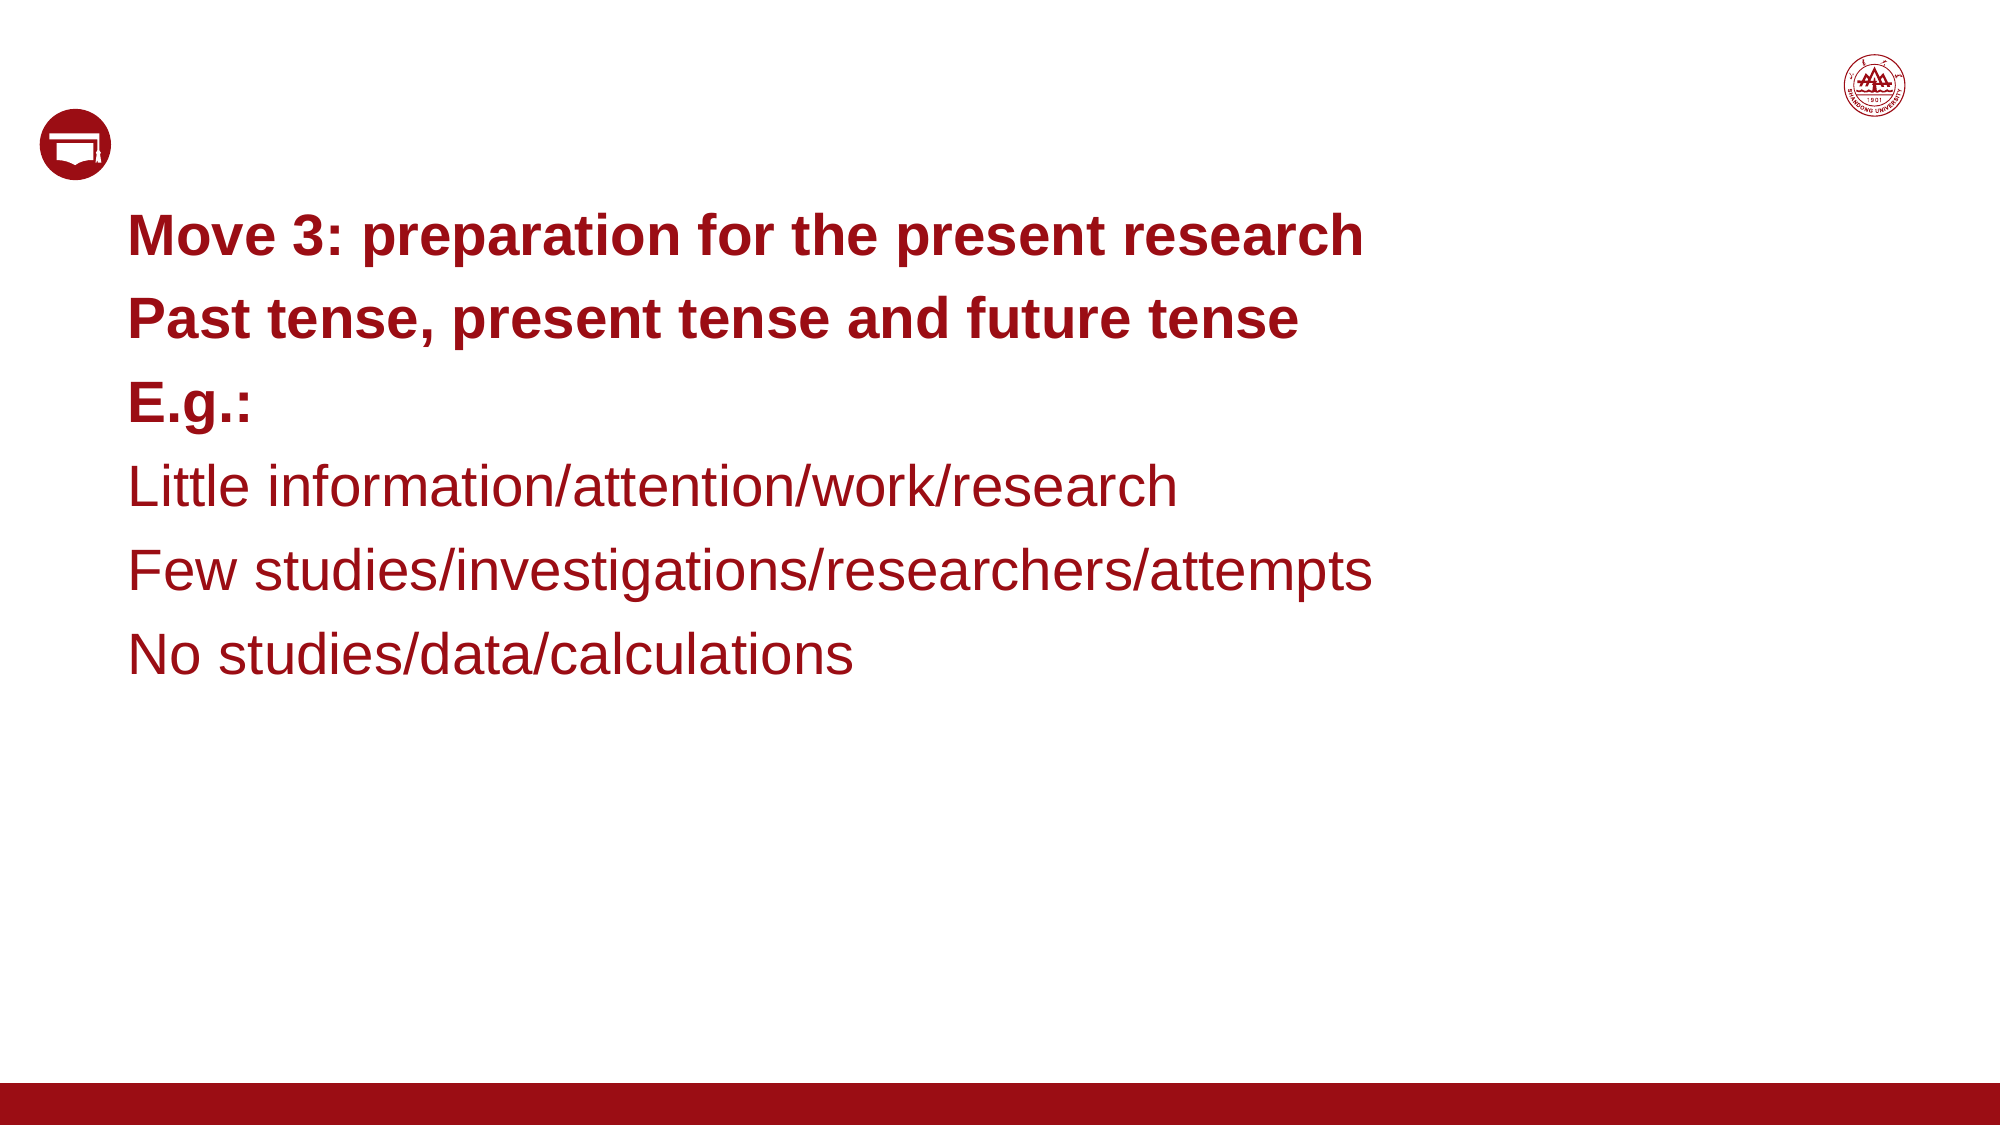

Move 3: preparation for the present research
Past tense, present tense and future tense
E.g.:
Little information/attention/work/research
Few studies/investigations/researchers/attempts
No studies/data/calculations